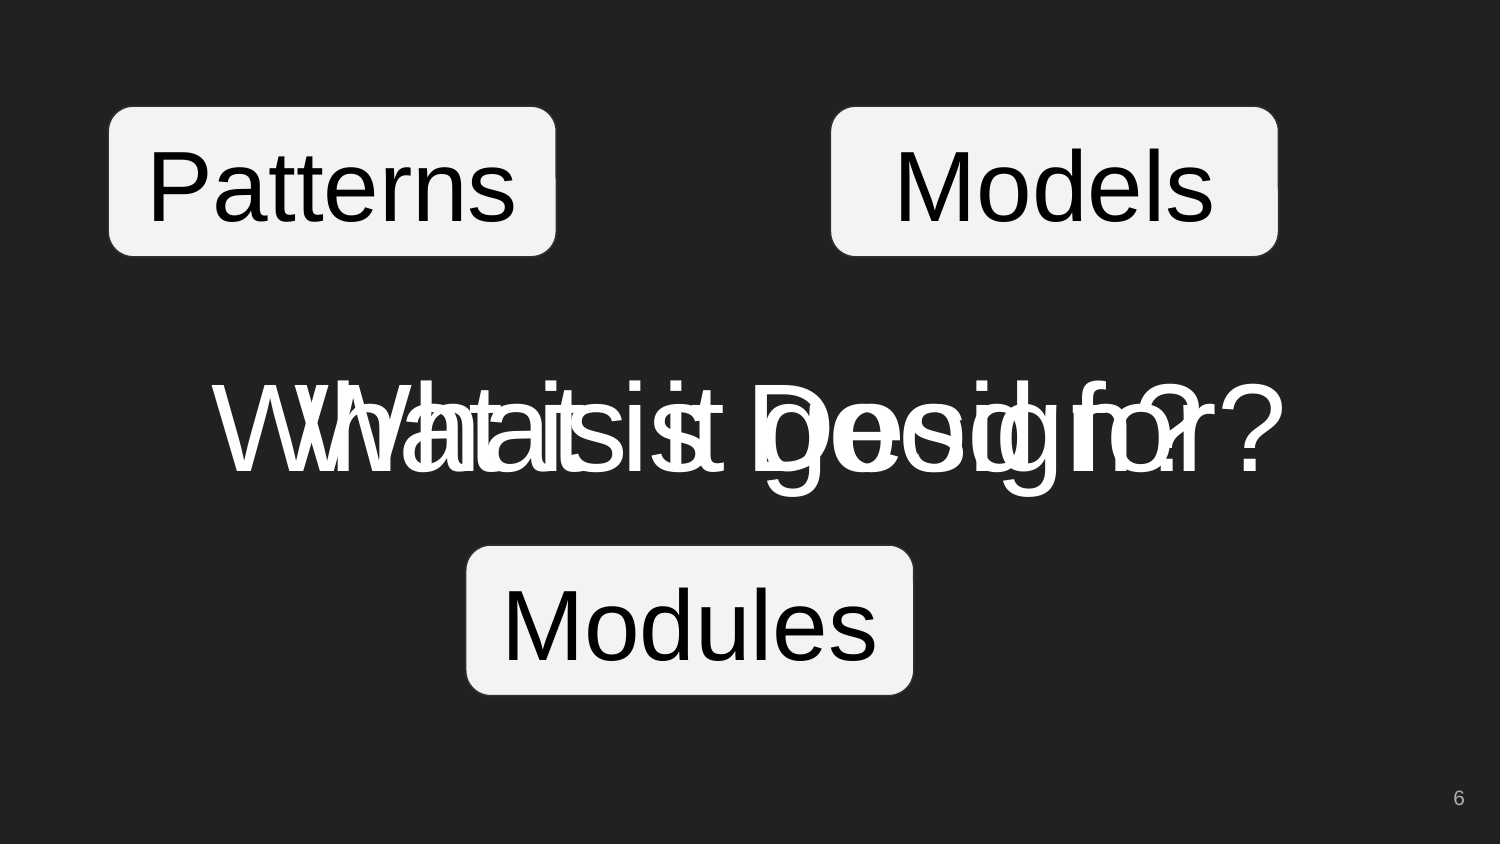

Patterns
Models
# What is Design?
What is it good for?
Modules
6